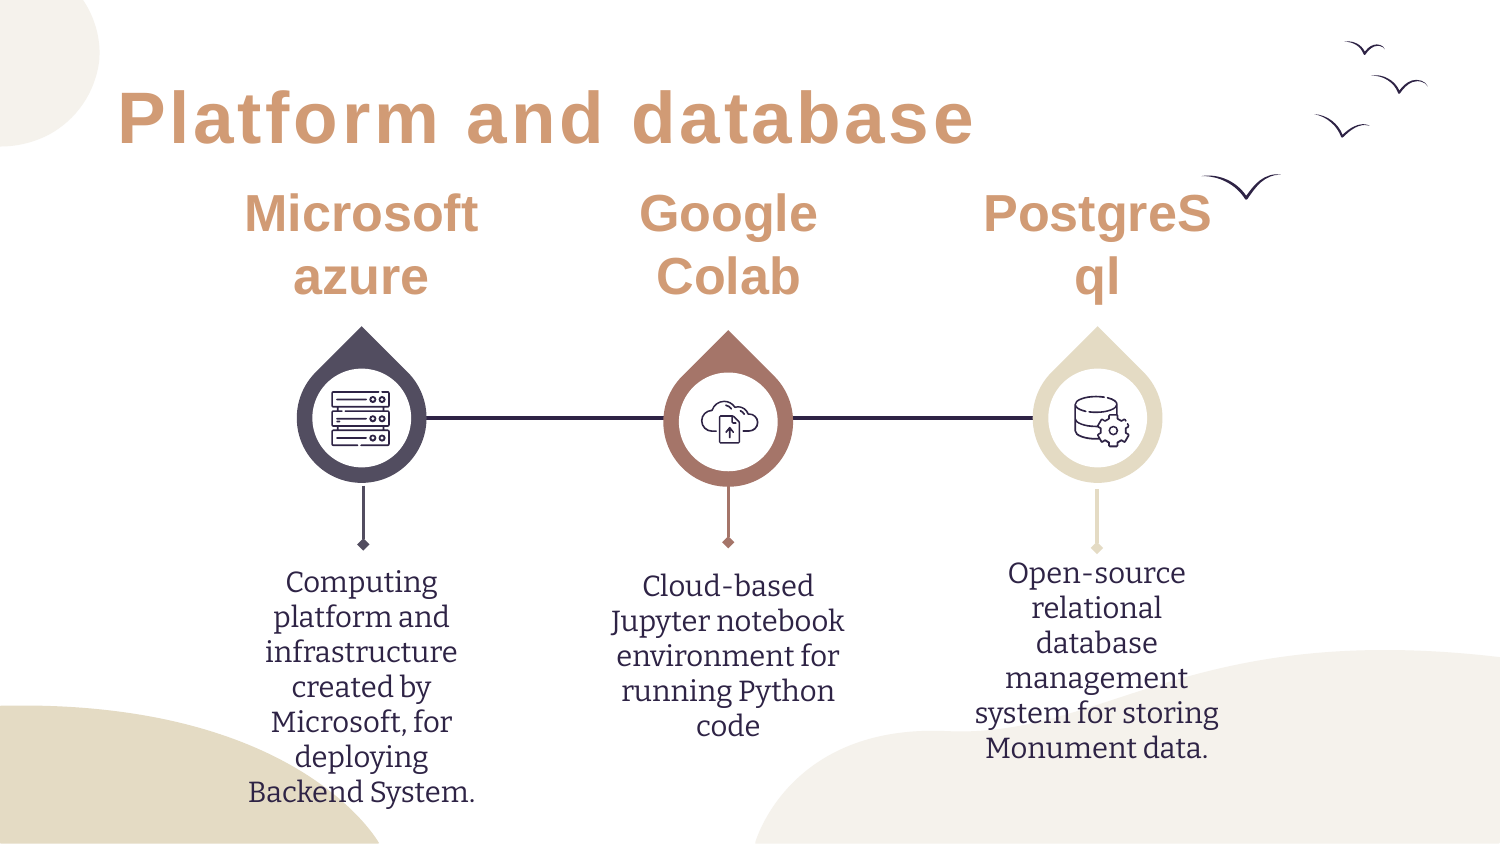

# Platform and database
Microsoft azure
Google Colab
PostgreSql

Open-source relational database management system for storing Monument data.
Computing platform and infrastructure created by Microsoft, for deploying Backend System.
Cloud-based Jupyter notebook environment for running Python code